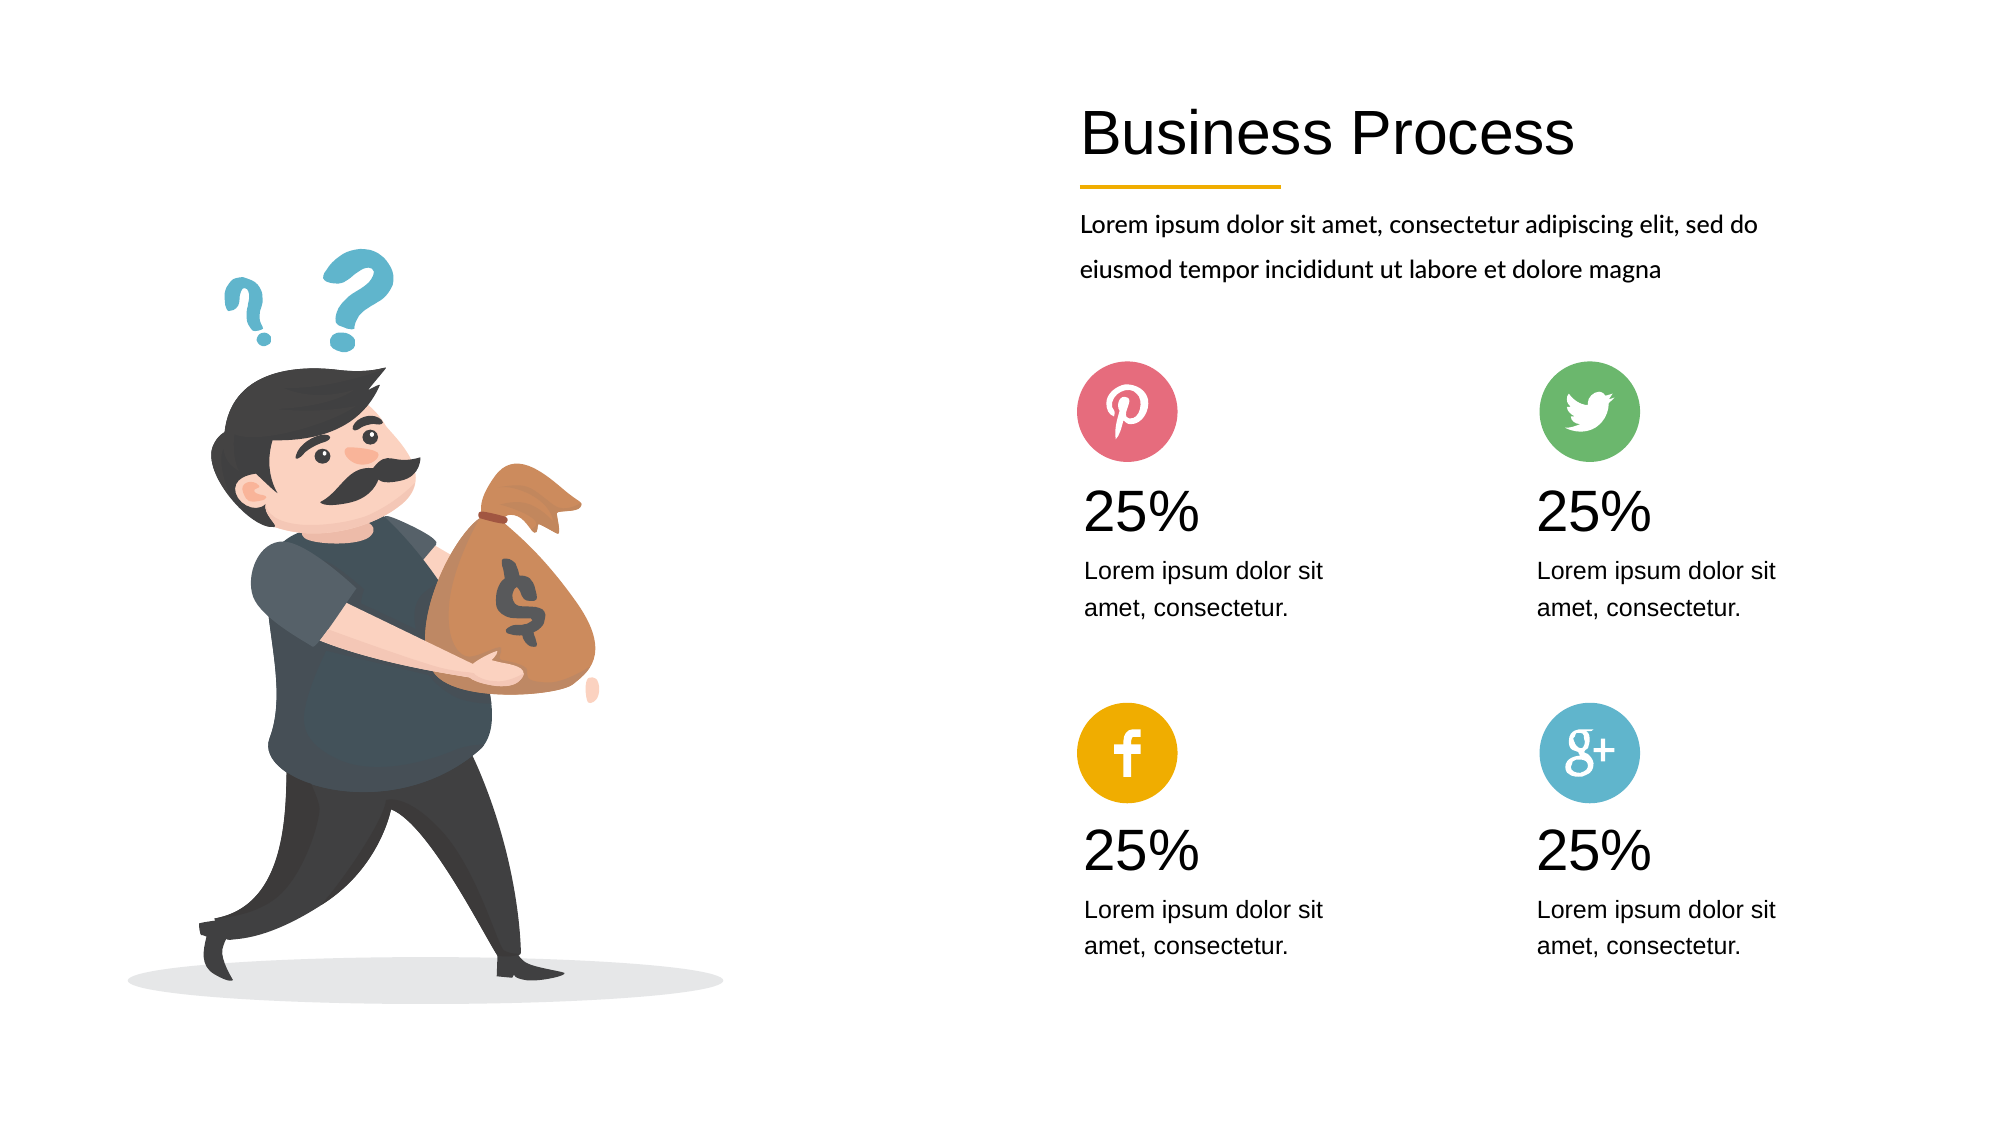

Business Process
Lorem ipsum dolor sit amet, consectetur adipiscing elit, sed do eiusmod tempor incididunt ut labore et dolore magna

25%
25%
Lorem ipsum dolor sit amet, consectetur.
Lorem ipsum dolor sit amet, consectetur.

25%
25%
Lorem ipsum dolor sit amet, consectetur.
Lorem ipsum dolor sit amet, consectetur.